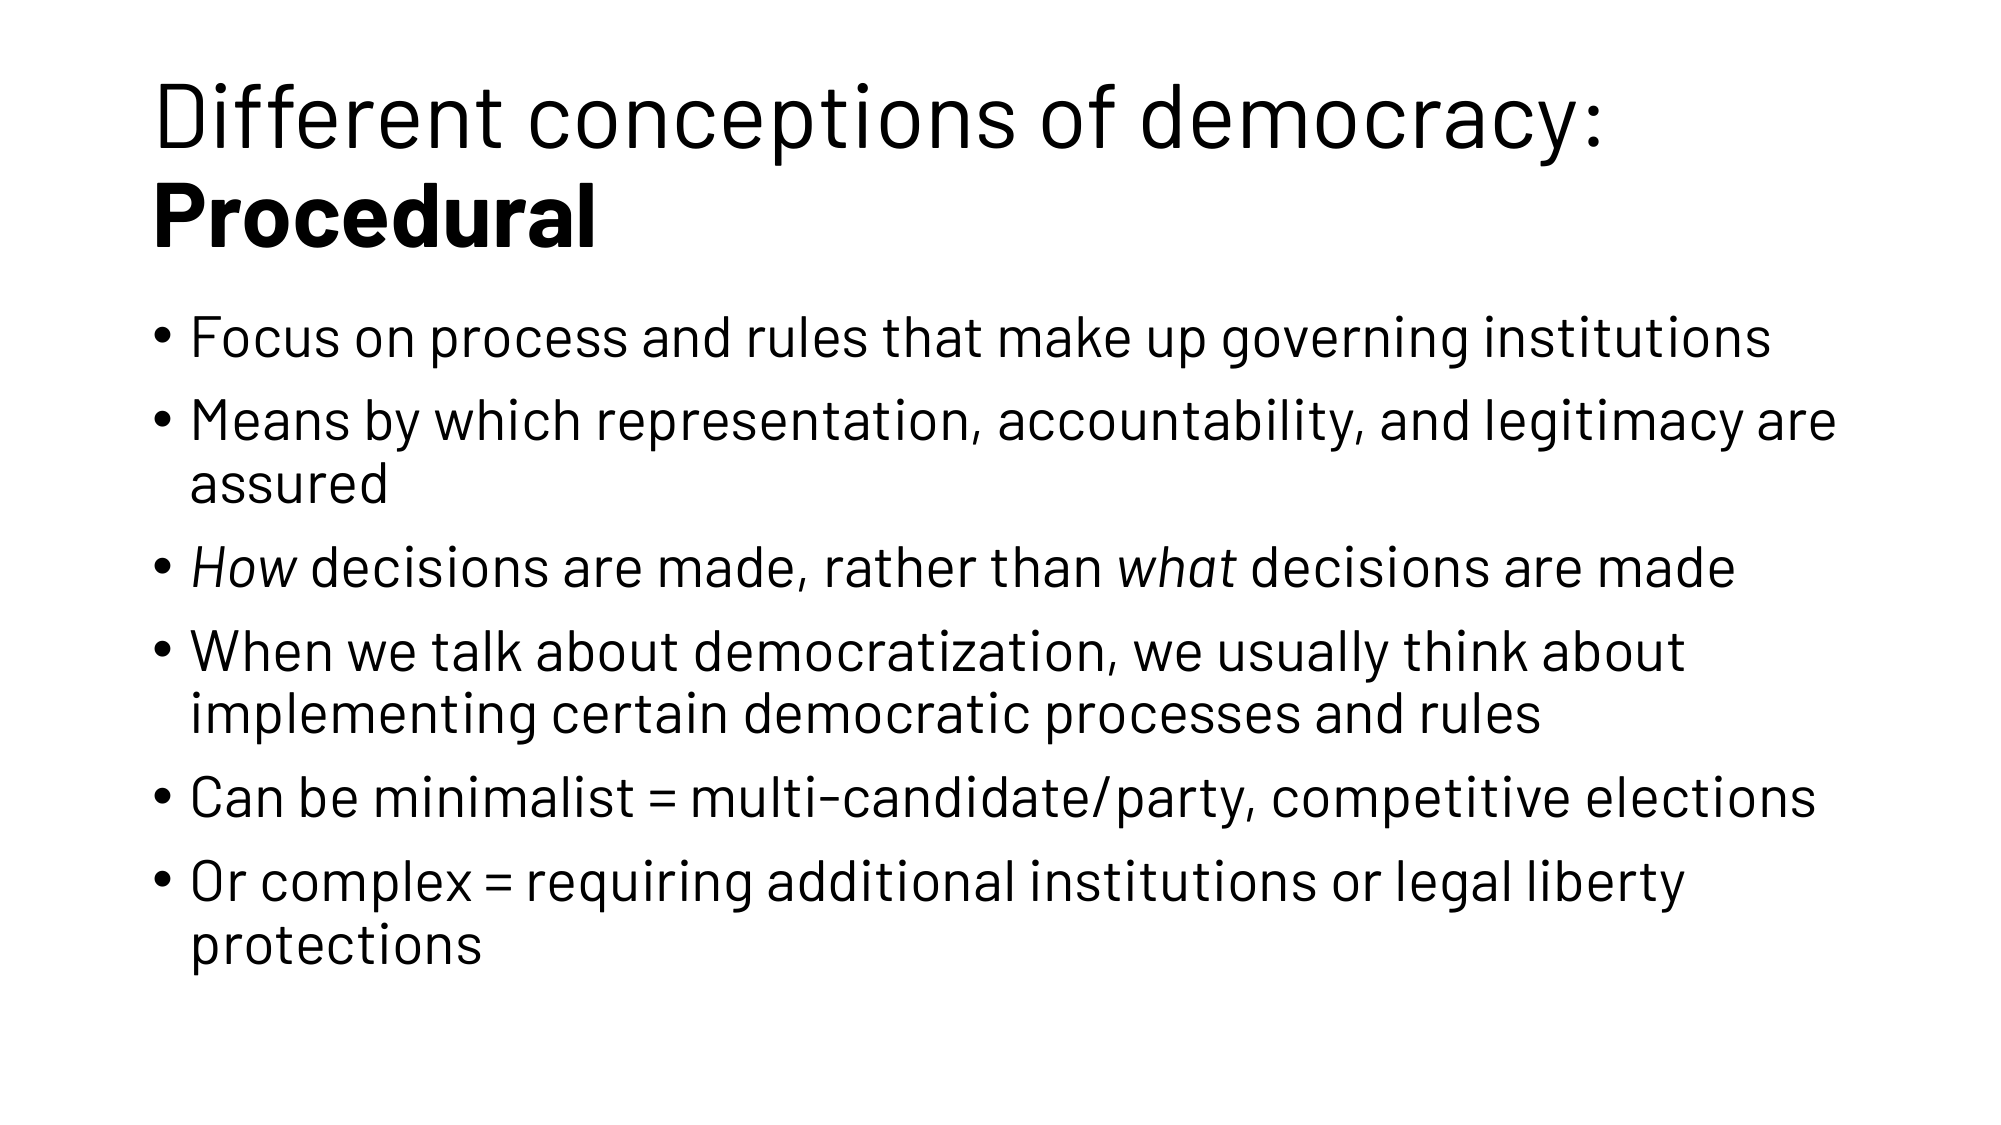

# Different conceptions of democracy: Procedural
Focus on process and rules that make up governing institutions
Means by which representation, accountability, and legitimacy are assured
How decisions are made, rather than what decisions are made
When we talk about democratization, we usually think about implementing certain democratic processes and rules
Can be minimalist = multi-candidate/party, competitive elections
Or complex = requiring additional institutions or legal liberty protections